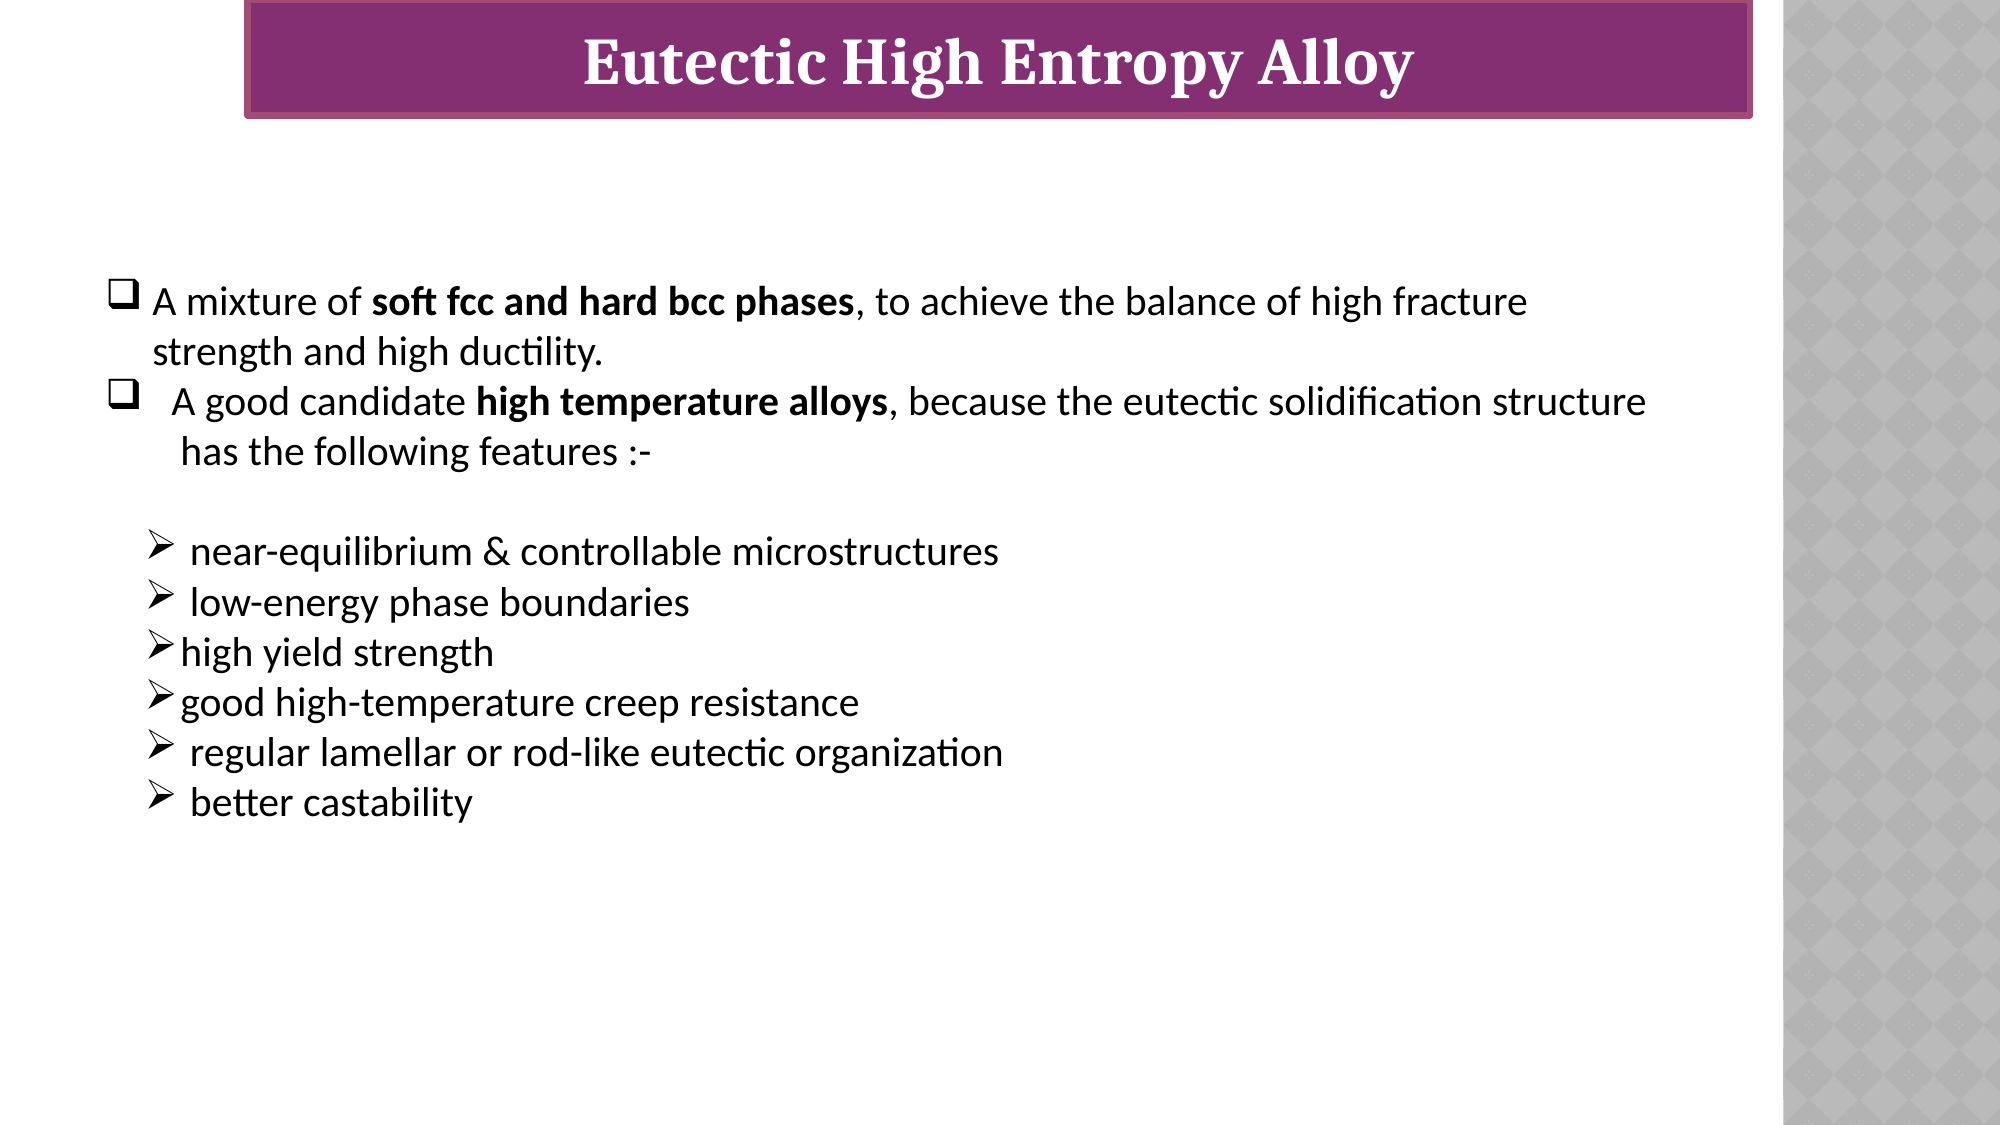

Eutectic High Entropy Alloy
A mixture of soft fcc and hard bcc phases, to achieve the balance of high fracture   strength and high ductility.
   A good candidate high temperature alloys, because the eutectic solidification structure
has the following features :-

 near-equilibrium & controllable microstructures
 low-energy phase boundaries
high yield strength
good high-temperature creep resistance
 regular lamellar or rod-like eutectic organization
 better castability

Ph.D. Defence Seminar